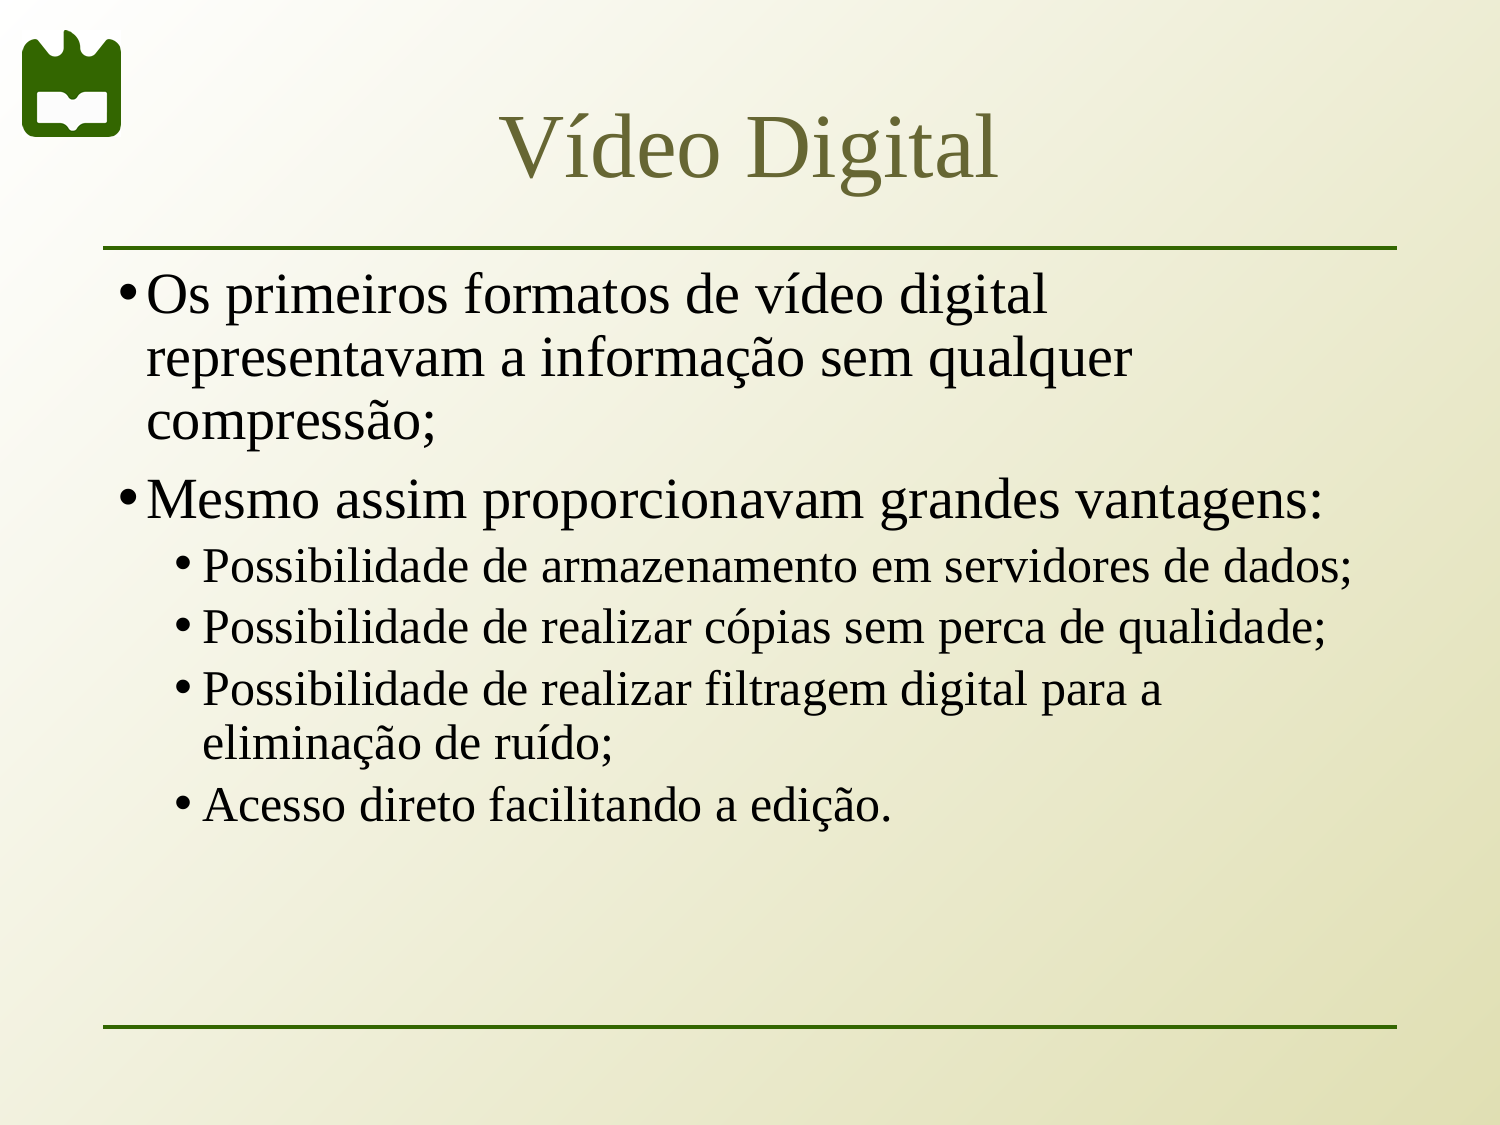

# Vídeo Digital
Os primeiros formatos de vídeo digital representavam a informação sem qualquer compressão;
Mesmo assim proporcionavam grandes vantagens:
Possibilidade de armazenamento em servidores de dados;
Possibilidade de realizar cópias sem perca de qualidade;
Possibilidade de realizar filtragem digital para a eliminação de ruído;
Acesso direto facilitando a edição.